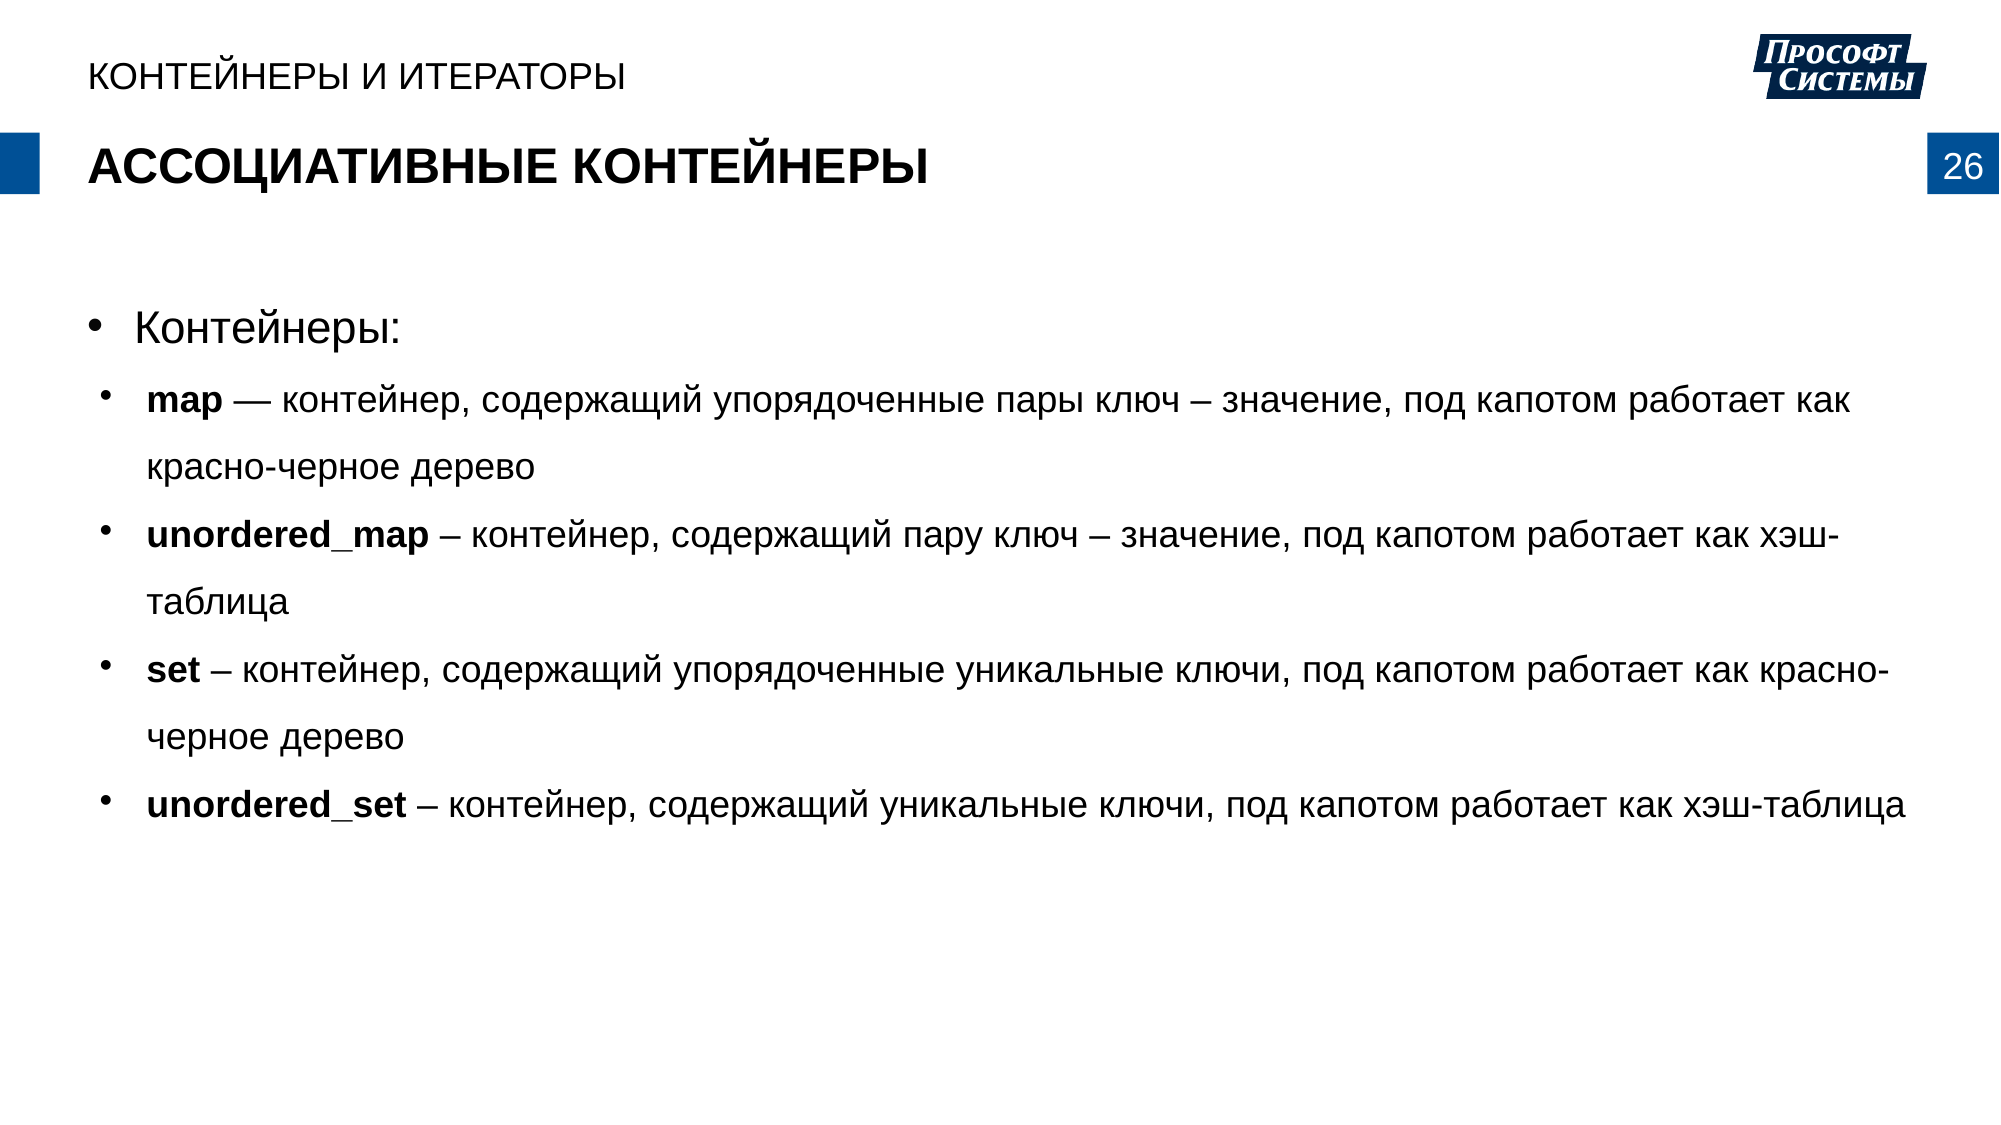

КОНТЕЙНЕРЫ И ИТЕРАТОРЫ
# Ассоциативные контейнеры
Контейнеры:
map ― контейнер, содержащий упорядоченные пары ключ – значение, под капотом работает как красно-черное дерево
unordered_map – контейнер, содержащий пару ключ – значение, под капотом работает как хэш-таблица
set – контейнер, содержащий упорядоченные уникальные ключи, под капотом работает как красно-черное дерево
unordered_set – контейнер, содержащий уникальные ключи, под капотом работает как хэш-таблица